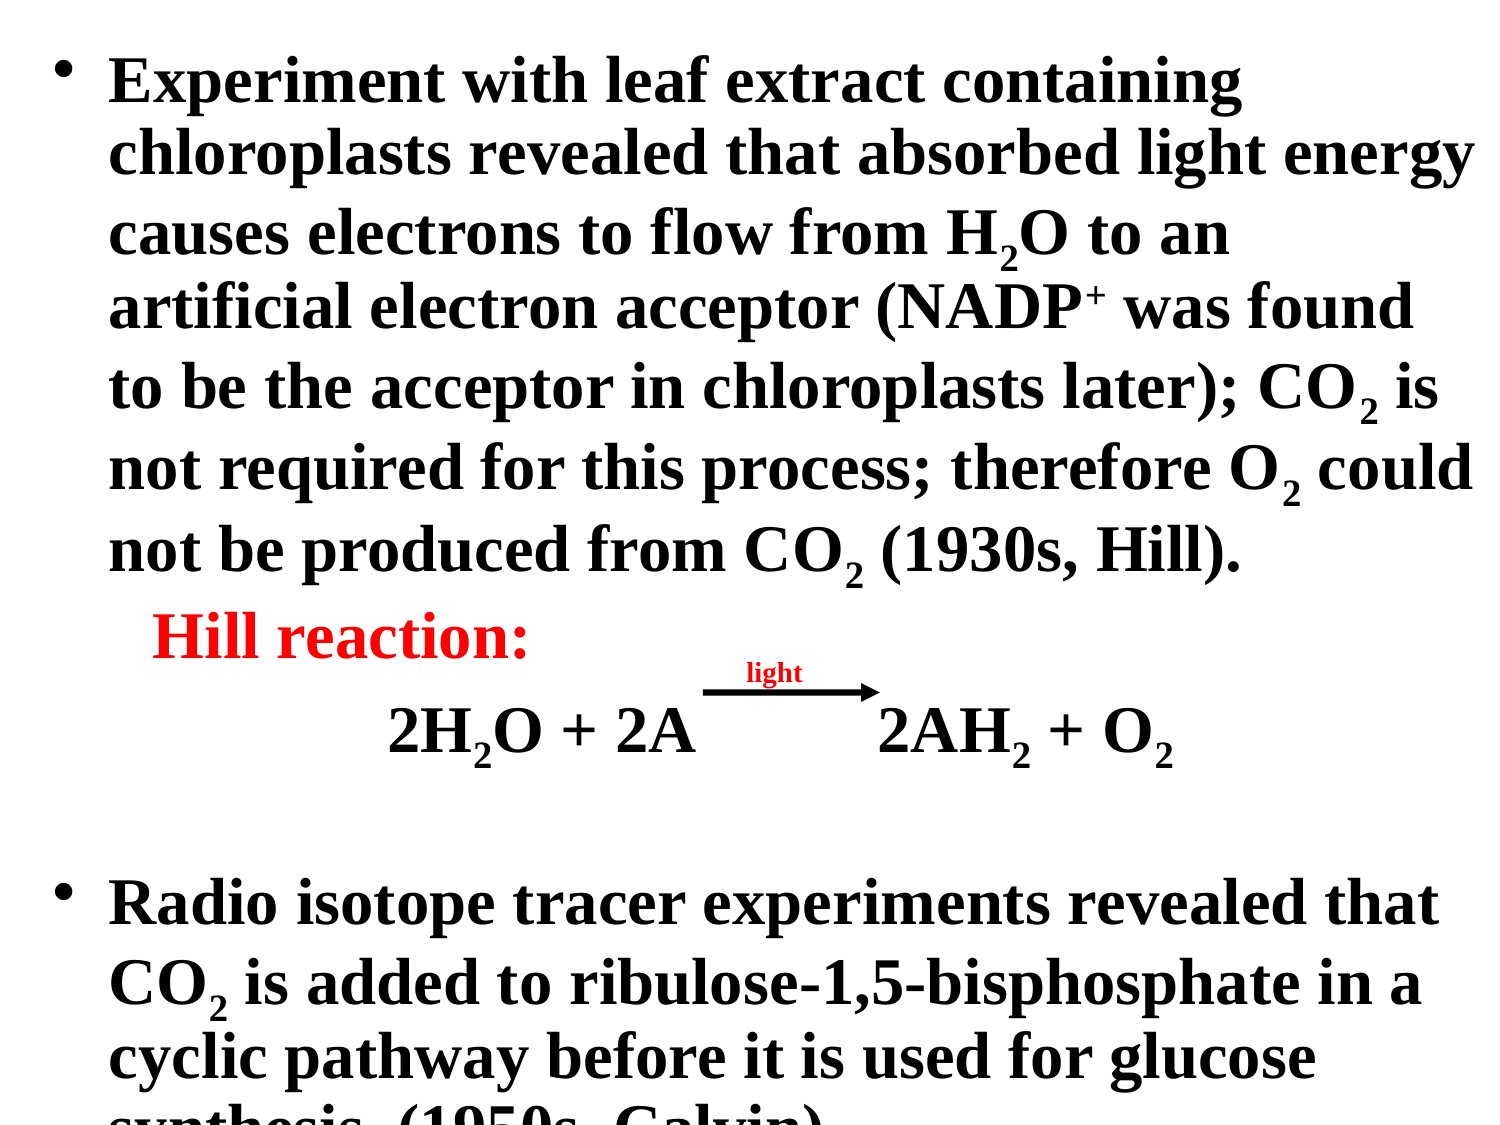

Experiment with leaf extract containing chloroplasts revealed that absorbed light energy causes electrons to flow from H2O to an artificial electron acceptor (NADP+ was found to be the acceptor in chloroplasts later); CO2 is not required for this process; therefore O2 could not be produced from CO2 (1930s, Hill).
      Hill reaction:
                    2H2O + 2A           2AH2 + O2

Radio isotope tracer experiments revealed that CO2 is added to ribulose-1,5-bisphosphate in a cyclic pathway before it is used for glucose synthesis  (1950s, Calvin).

#
light